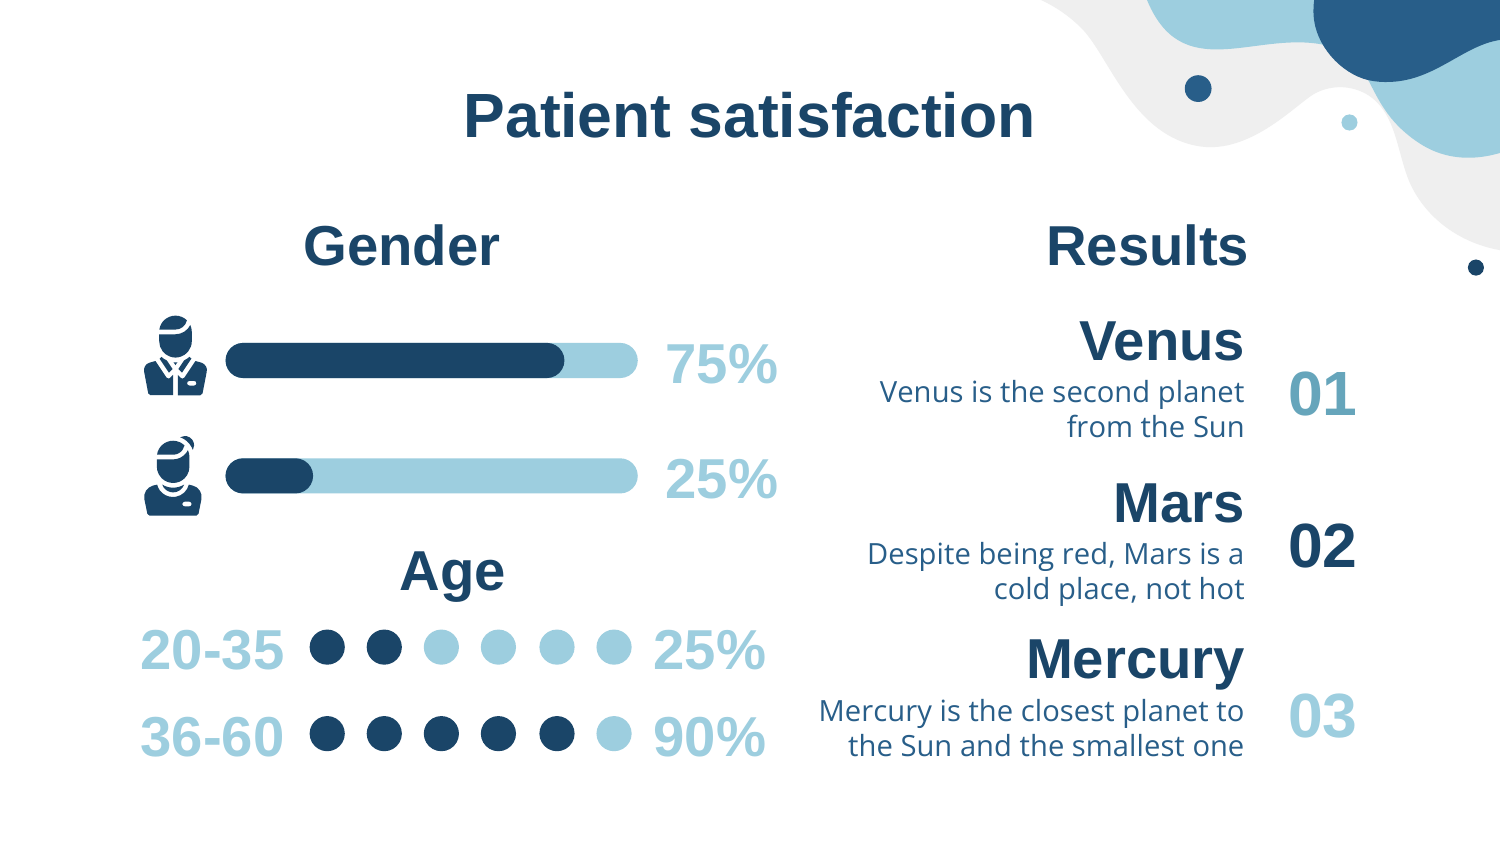

# Patient satisfaction
Gender
Results
Venus

01
75%

Venus is the second planet from the Sun

25%

Mars
02
Despite being red, Mars is a cold place, not hot
Age
20-35
25%
Mercury

03
Mercury is the closest planet to the Sun and the smallest one
36-60
90%